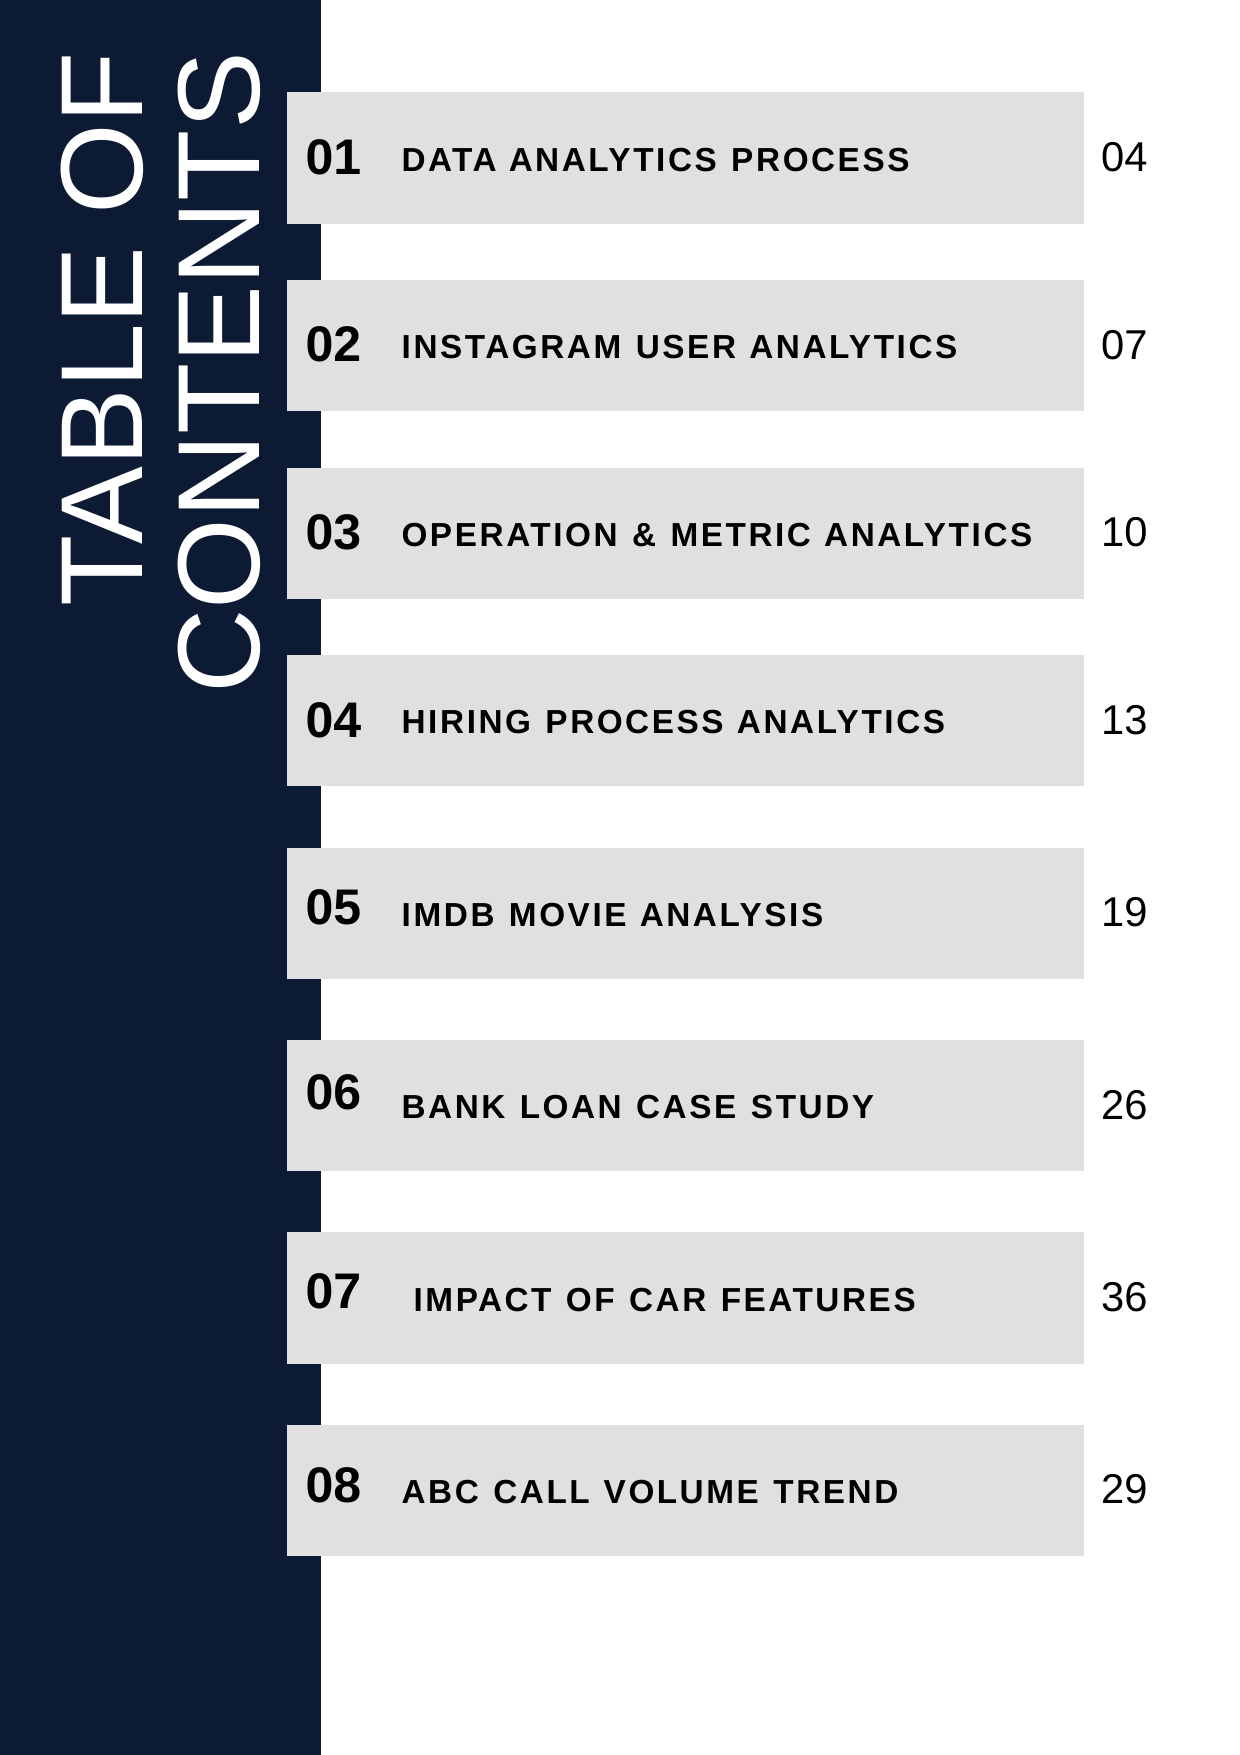

01
DATA ANALYTICS PROCESS
04

02
INSTAGRAM USER ANALYTICS
07
TABLE OF CONTENTS

03
OPERATION & METRIC ANALYTICS

10

04
HIRING PROCESS ANALYTICS
13

05
IMDB MOVIE ANALYSIS
19

06
BANK LOAN CASE STUDY
26

07
 IMPACT OF CAR FEATURES
36

08
ABC CALL VOLUME TREND
29